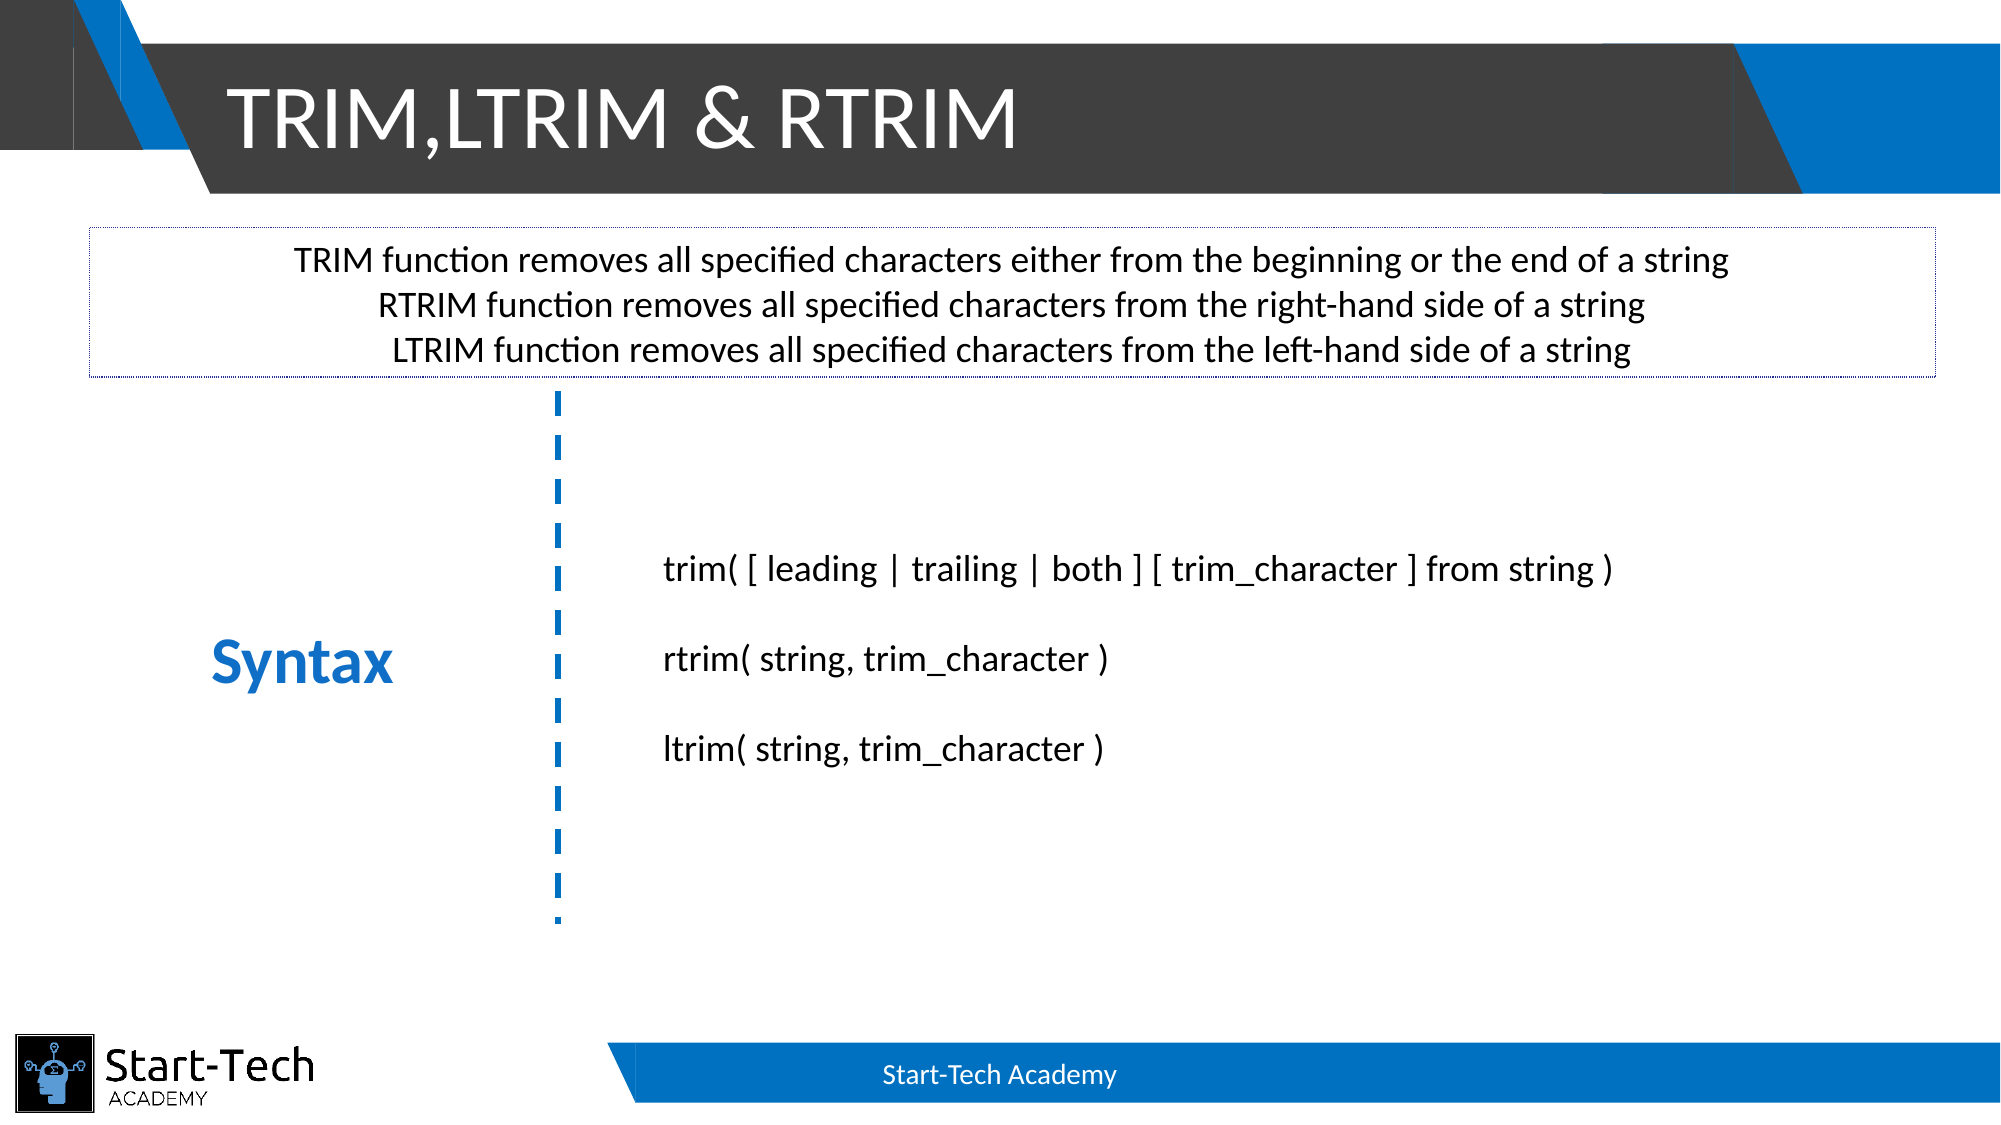

# TRIM,LTRIM & RTRIM
TRIM function removes all specified characters either from the beginning or the end of a string
RTRIM function removes all specified characters from the right-hand side of a string
LTRIM function removes all specified characters from the left-hand side of a string
trim( [ leading | trailing | both ] [ trim_character ] from string )

rtrim( string, trim_character )

ltrim( string, trim_character )
Syntax
Start-Tech Academy